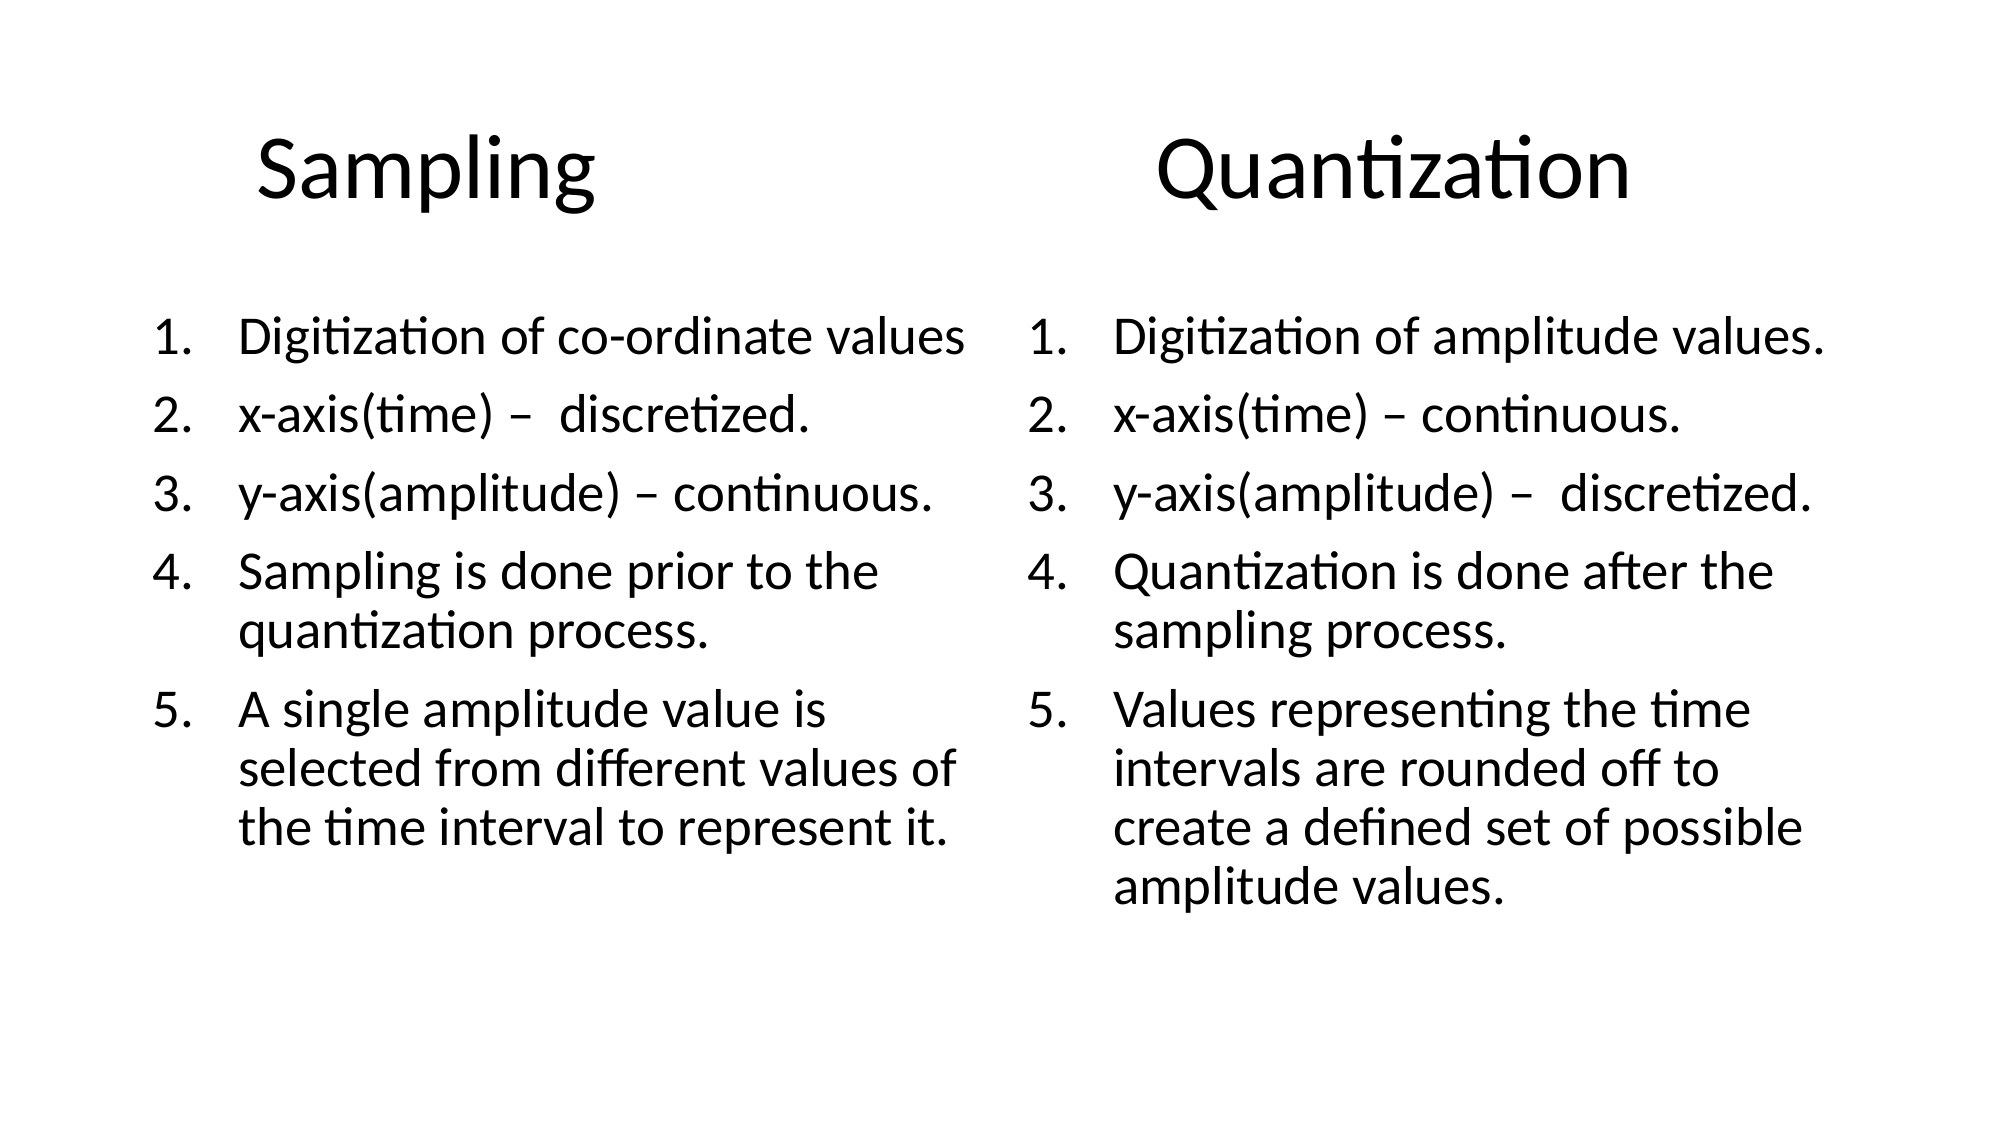

# Sampling                           Quantization
Digitization of co-ordinate values
x-axis(time) –  discretized.
y-axis(amplitude) – continuous.
Sampling is done prior to the quantization process.
A single amplitude value is selected from different values of the time interval to represent it.
Digitization of amplitude values.
x-axis(time) – continuous.
y-axis(amplitude) –  discretized.
Quantization is done after the sampling process.
Values representing the time intervals are rounded off to create a defined set of possible amplitude values.